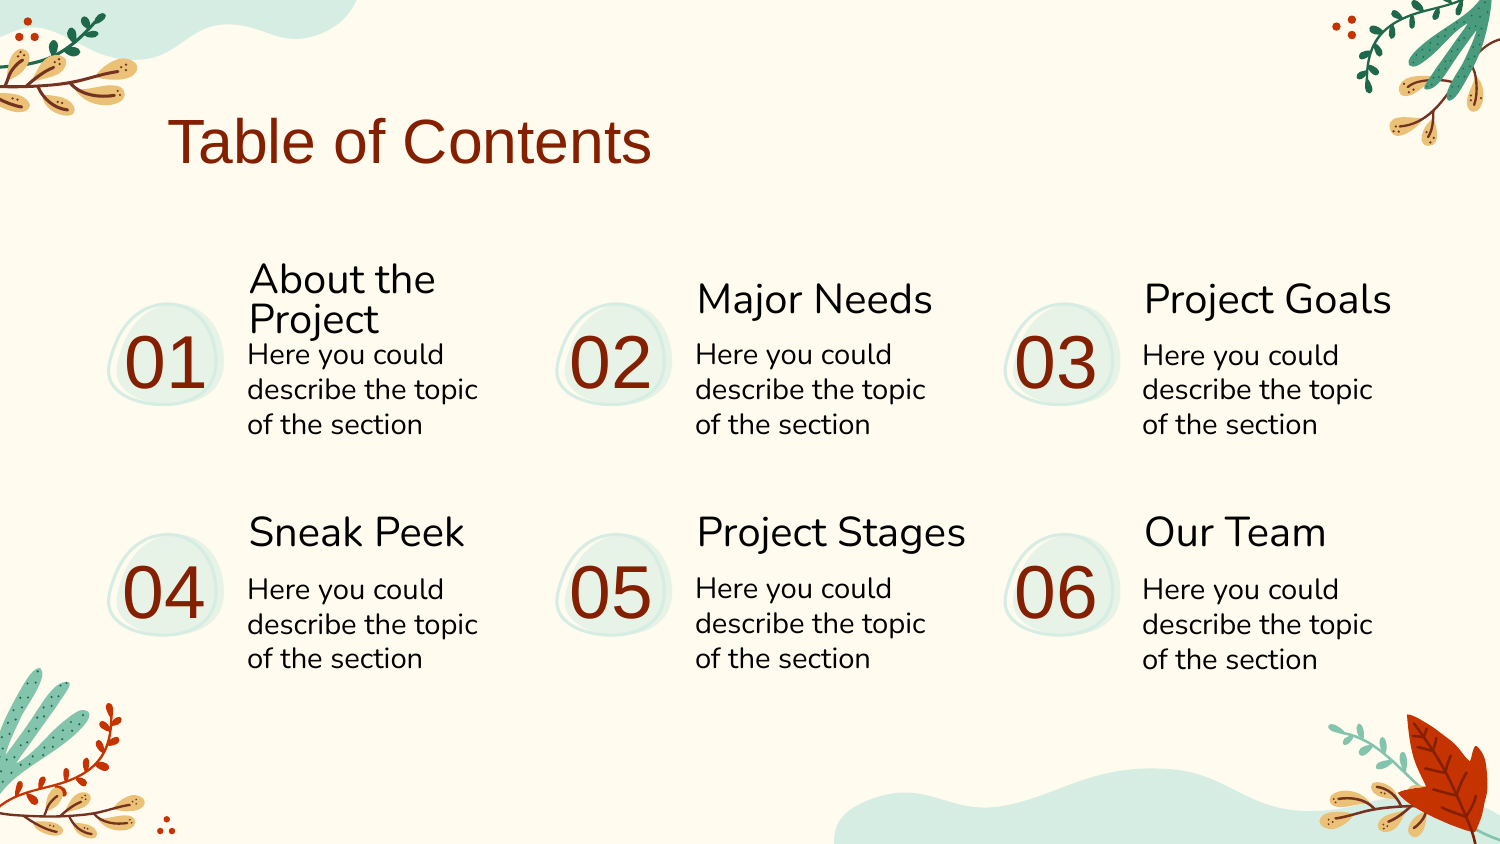

Table of Contents
About the Project
Major Needs
Project Goals

Here you could describe the topic of the section
Here you could describe the topic of the section
Here you could describe the topic of the section
01
# 02
03
Sneak Peek
Project Stages
Our Team

Here you could describe the topic of the section
Here you could describe the topic of the section
Here you could describe the topic of the section
04
05
06